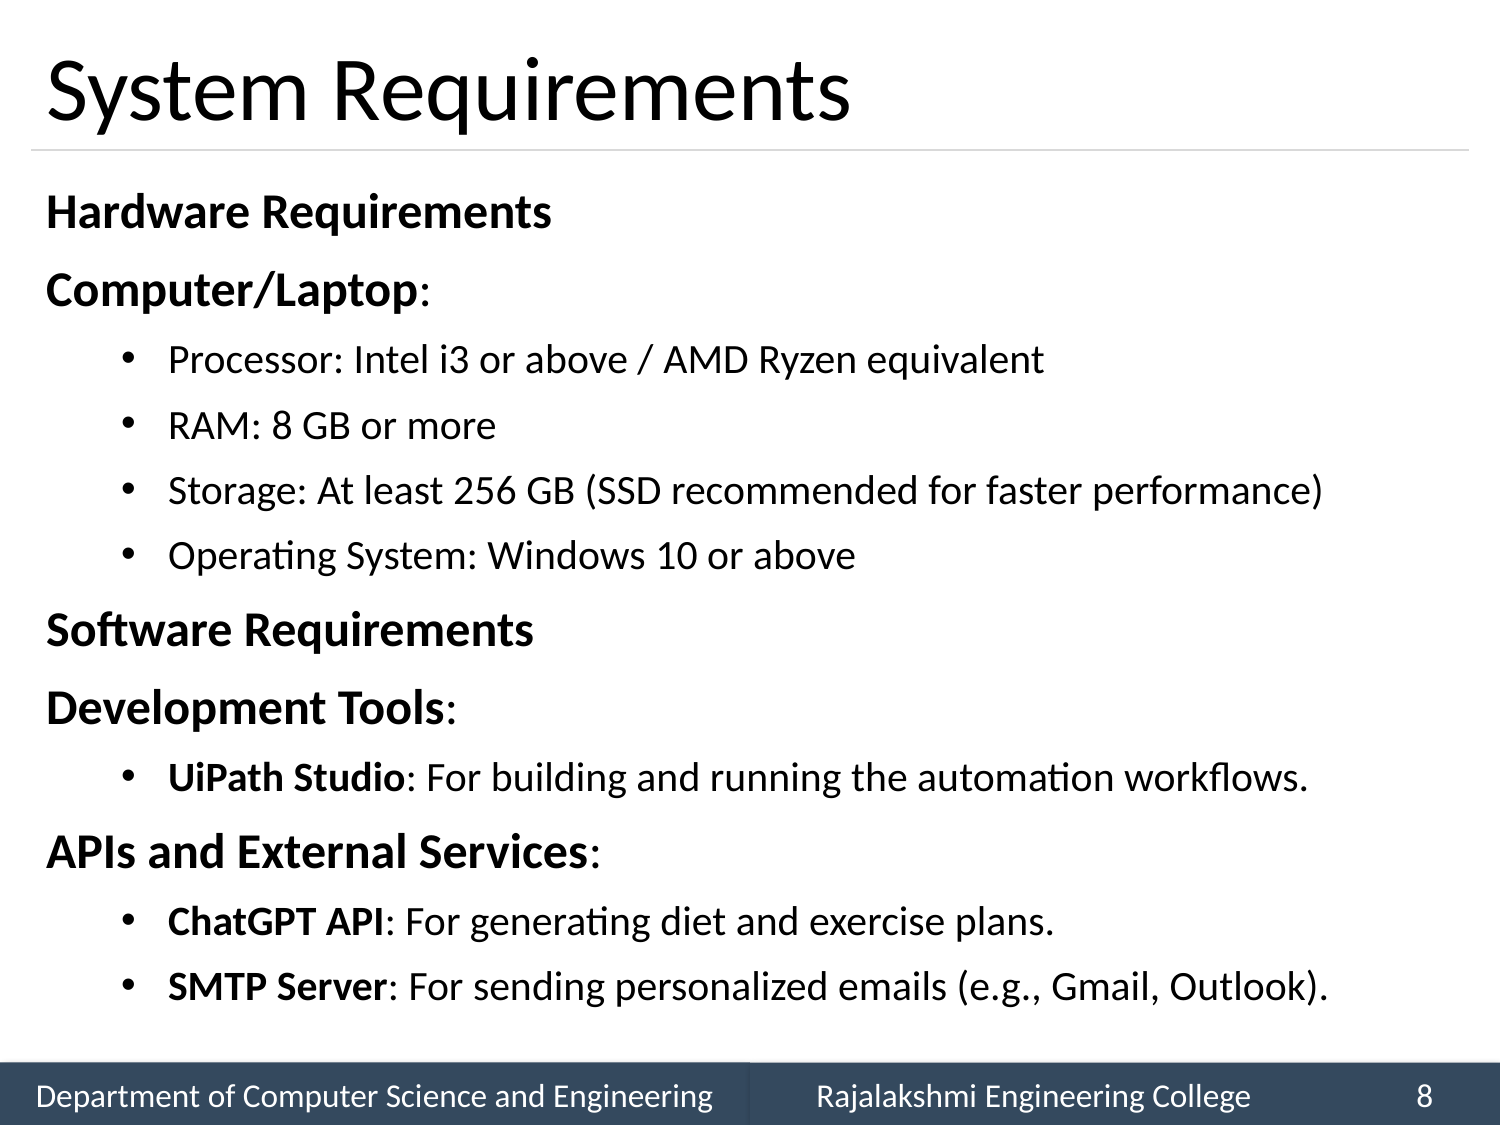

# System Requirements
Hardware Requirements
Computer/Laptop:
Processor: Intel i3 or above / AMD Ryzen equivalent
RAM: 8 GB or more
Storage: At least 256 GB (SSD recommended for faster performance)
Operating System: Windows 10 or above
Software Requirements
Development Tools:
UiPath Studio: For building and running the automation workflows.
APIs and External Services:
ChatGPT API: For generating diet and exercise plans.
SMTP Server: For sending personalized emails (e.g., Gmail, Outlook).